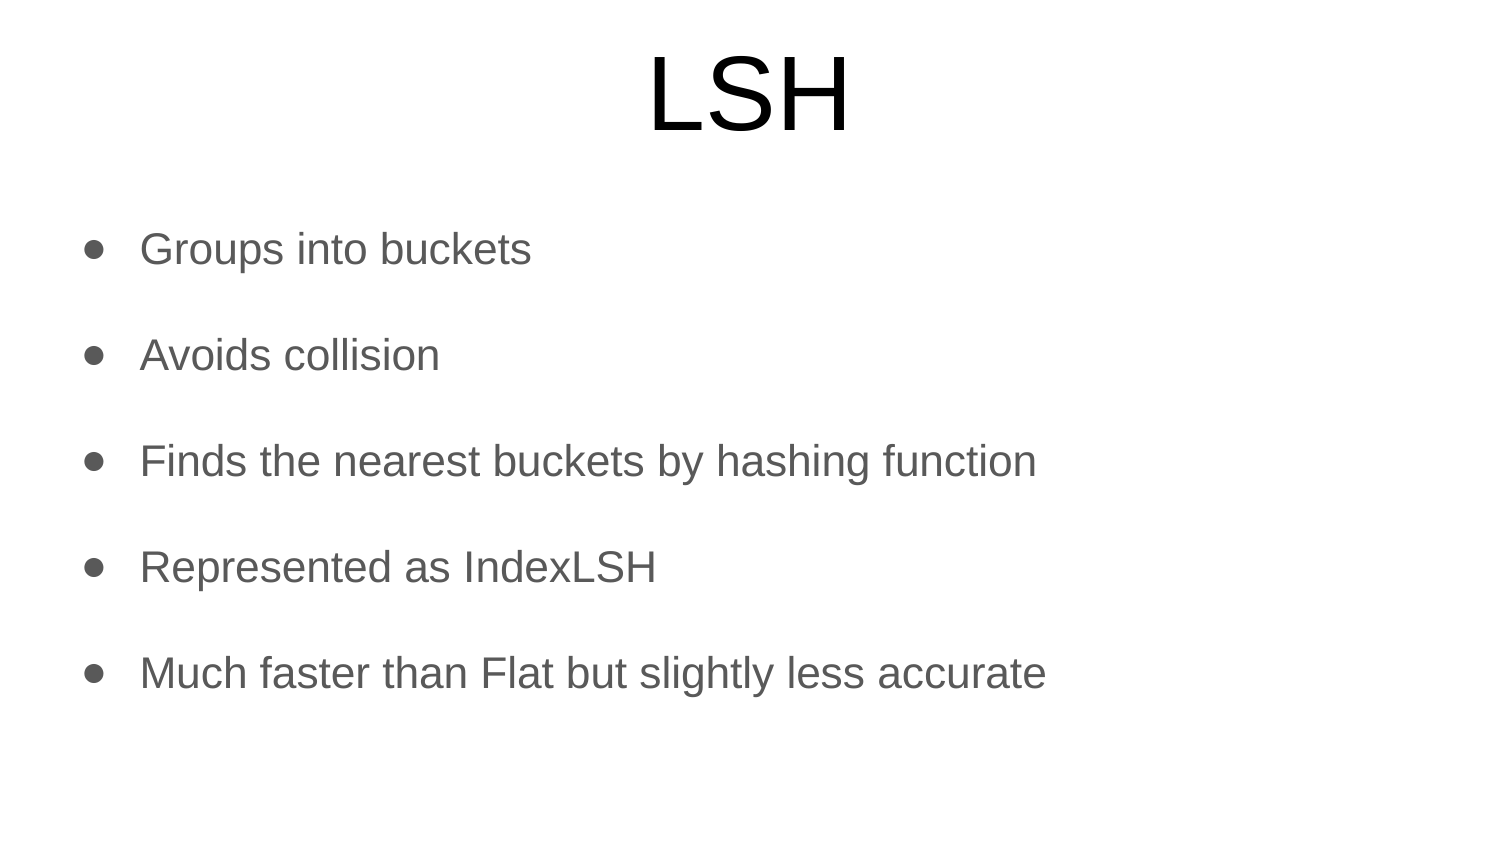

# LSH
Groups into buckets
Avoids collision
Finds the nearest buckets by hashing function
Represented as IndexLSH
Much faster than Flat but slightly less accurate